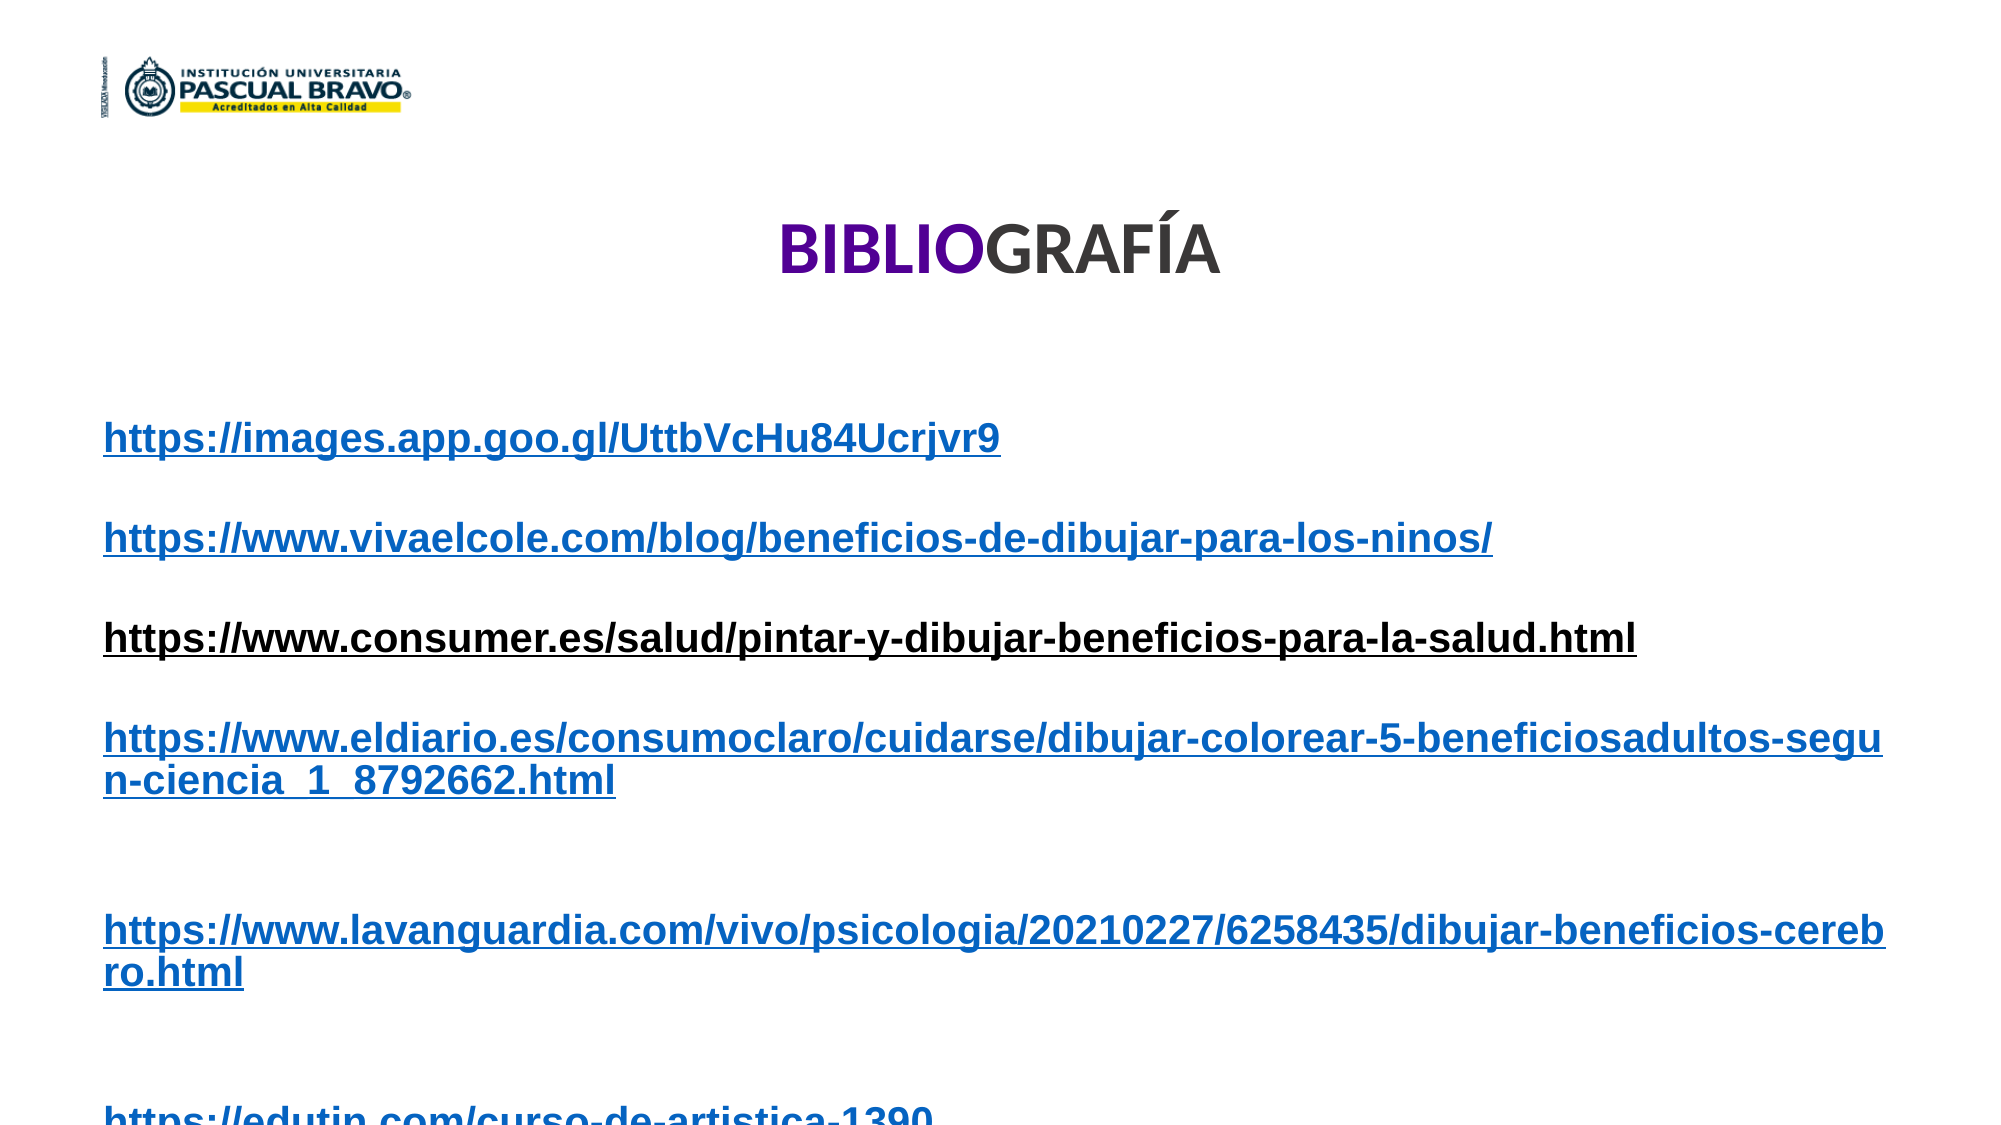

BIBLIOGRAFÍA
https://images.app.goo.gl/UttbVcHu84Ucrjvr9

https://www.vivaelcole.com/blog/beneficios-de-dibujar-para-los-ninos/

https://www.consumer.es/salud/pintar-y-dibujar-beneficios-para-la-salud.html

https://www.eldiario.es/consumoclaro/cuidarse/dibujar-colorear-5-beneficiosadultos-segun-ciencia_1_8792662.html

 https://www.lavanguardia.com/vivo/psicologia/20210227/6258435/dibujar-beneficios-cerebro.html

https://edutin.com/curso-de-artistica-1390